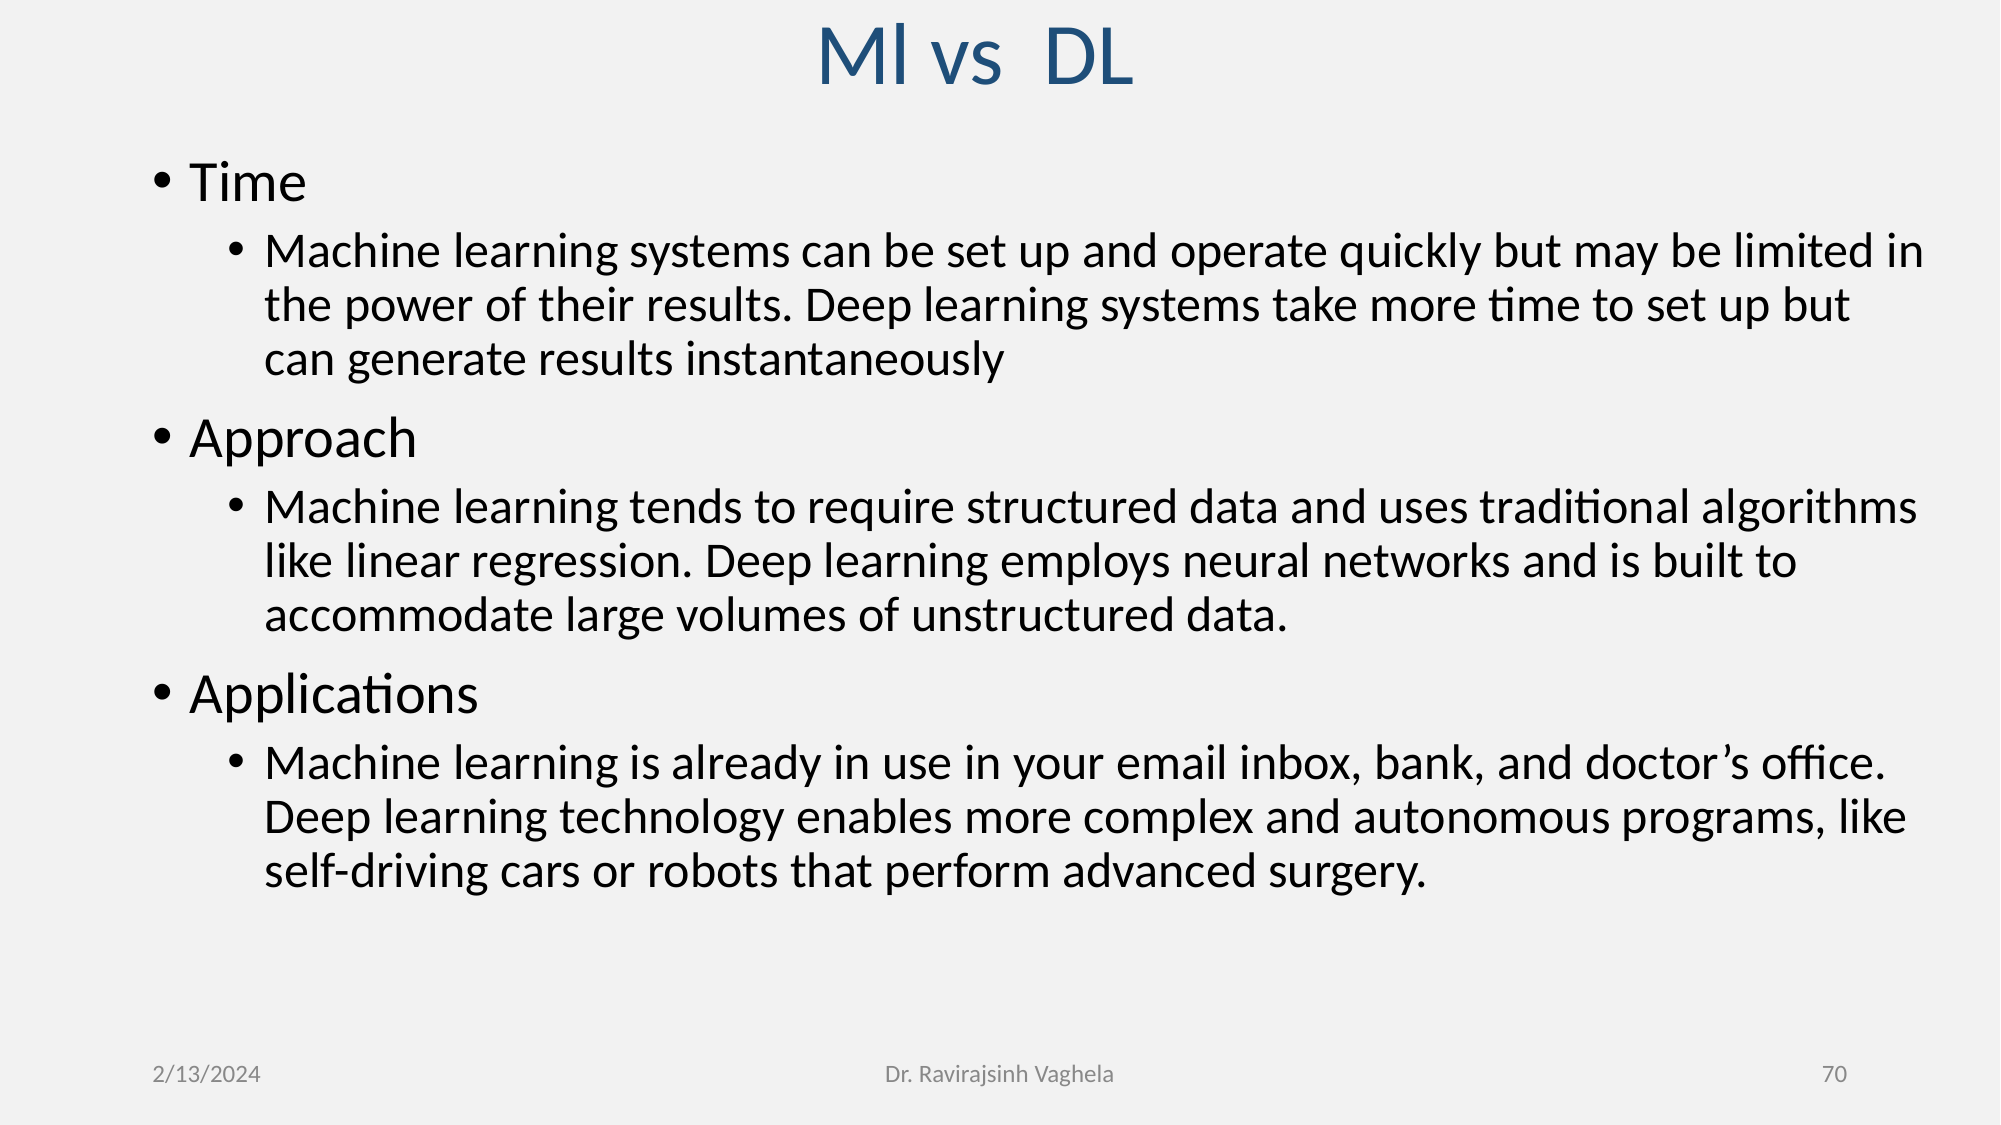

# Ml vs  DL
Time
Machine learning systems can be set up and operate quickly but may be limited in the power of their results. Deep learning systems take more time to set up but can generate results instantaneously
Approach
Machine learning tends to require structured data and uses traditional algorithms like linear regression. Deep learning employs neural networks and is built to accommodate large volumes of unstructured data.
Applications
Machine learning is already in use in your email inbox, bank, and doctor’s office. Deep learning technology enables more complex and autonomous programs, like self-driving cars or robots that perform advanced surgery.
2/13/2024
Dr. Ravirajsinh Vaghela
70